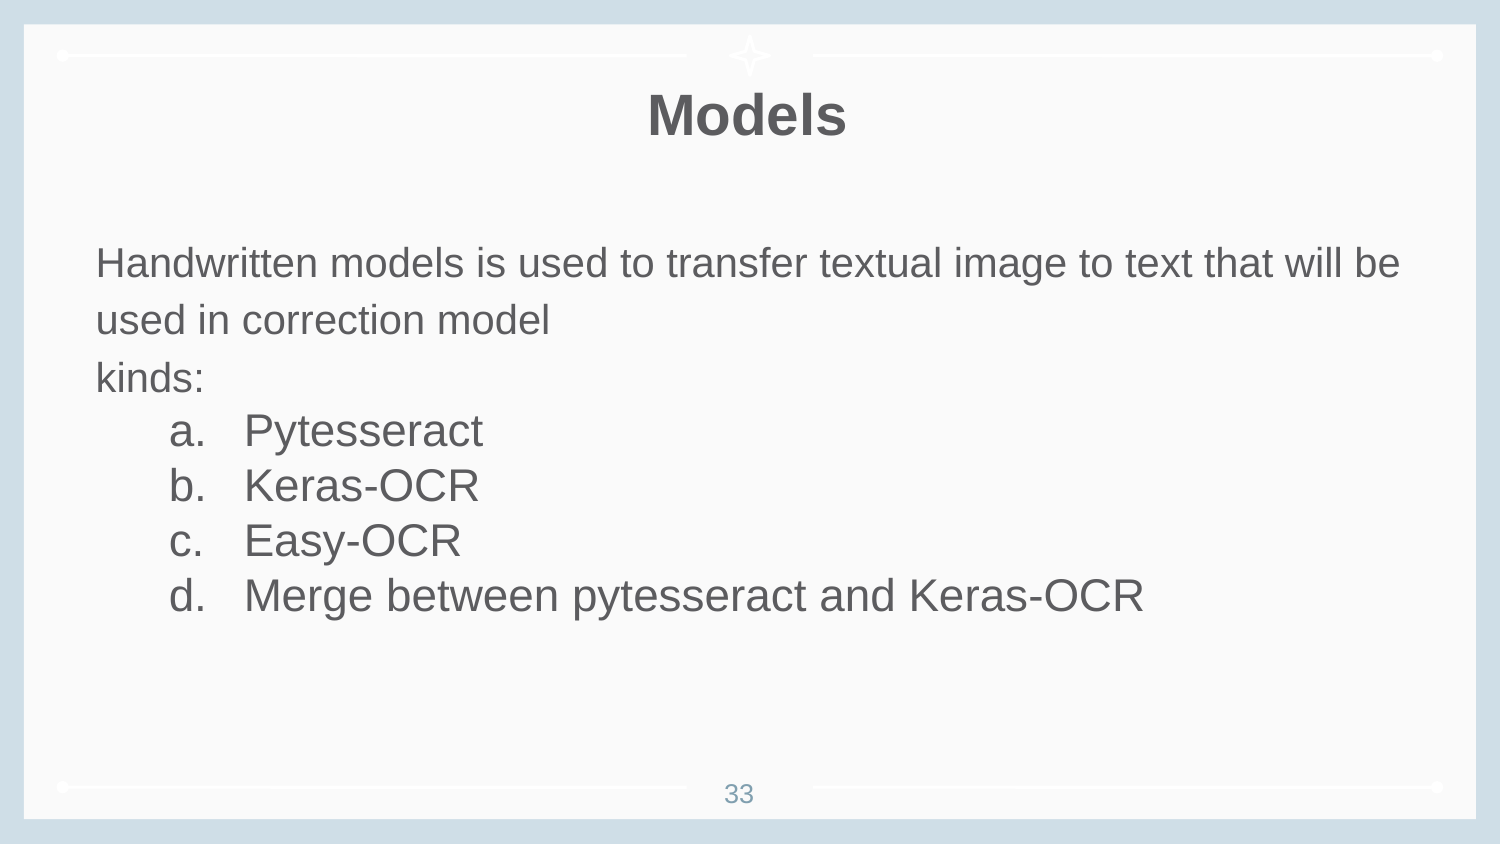

Models

Handwritten models is used to transfer textual image to text that will be used in correction model
kinds:
Pytesseract
Keras-OCR
Easy-OCR
Merge between pytesseract and Keras-OCR

33